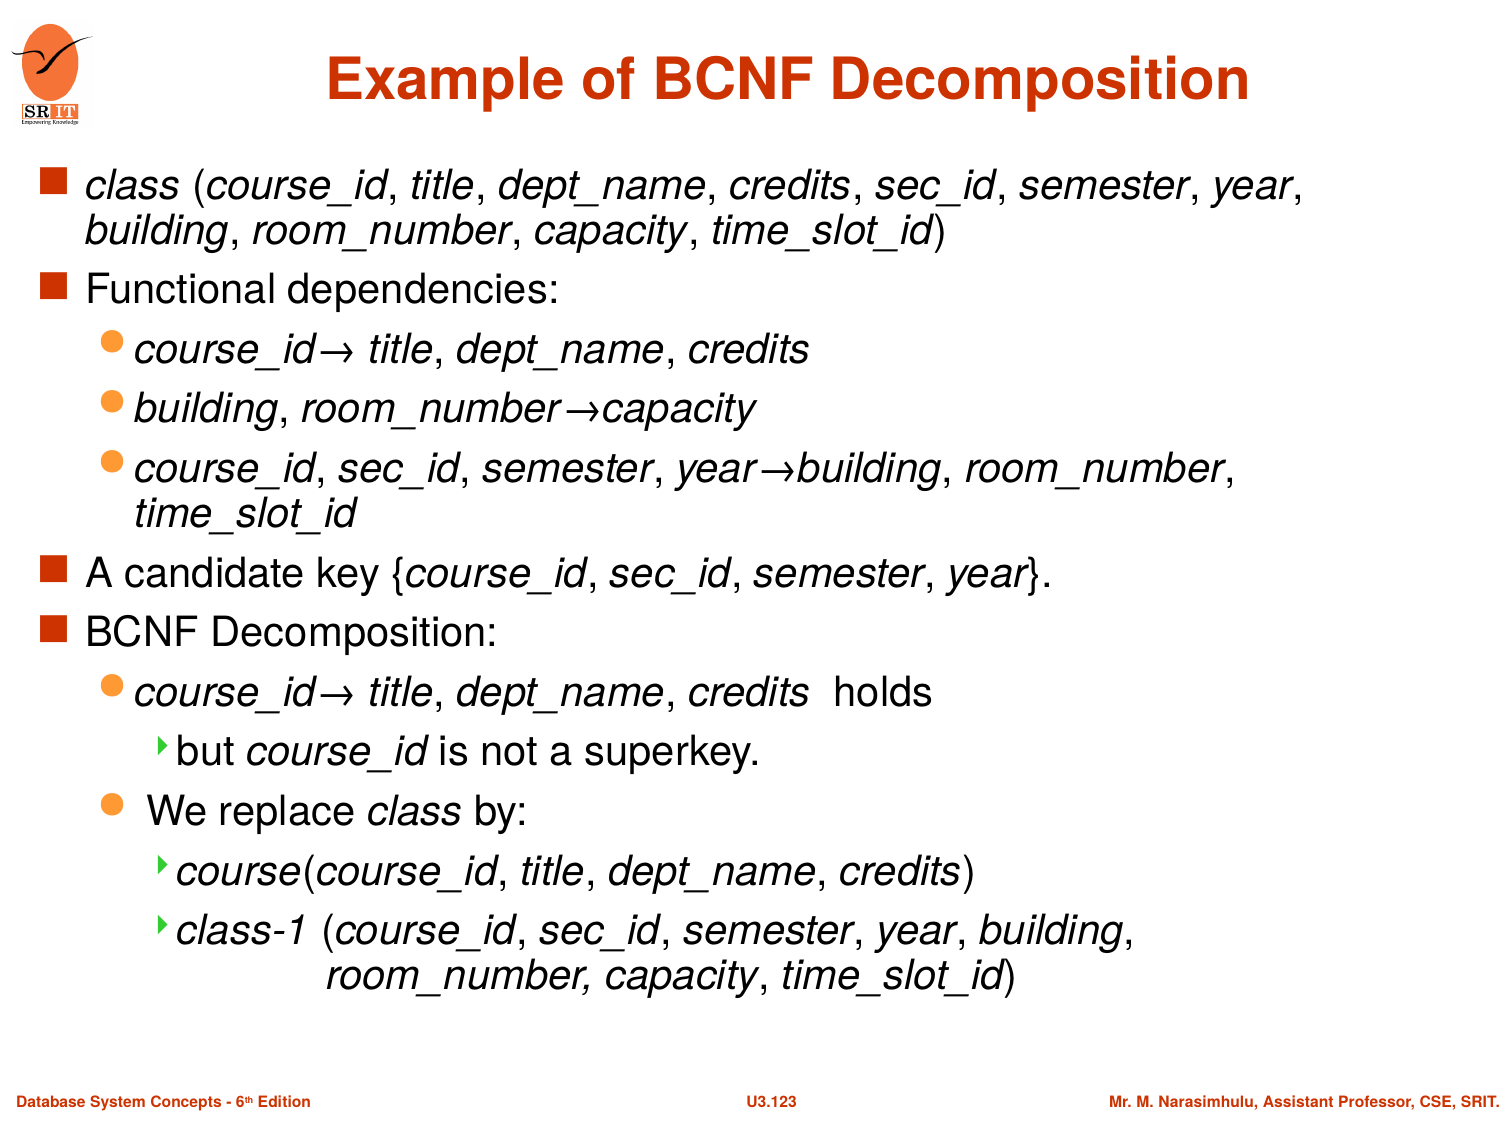

# Example of BCNF Decomposition
class (course_id, title, dept_name, credits, sec_id, semester, year, building, room_number, capacity, time_slot_id)
Functional dependencies:
course_id→ title, dept_name, credits
building, room_number→capacity
course_id, sec_id, semester, year→building, room_number, time_slot_id
A candidate key {course_id, sec_id, semester, year}.
BCNF Decomposition:
course_id→ title, dept_name, credits  holds
but course_id is not a superkey.
 We replace class by:
course(course_id, title, dept_name, credits)
class-1 (course_id, sec_id, semester, year, building,
             room_number, capacity, time_slot_id)